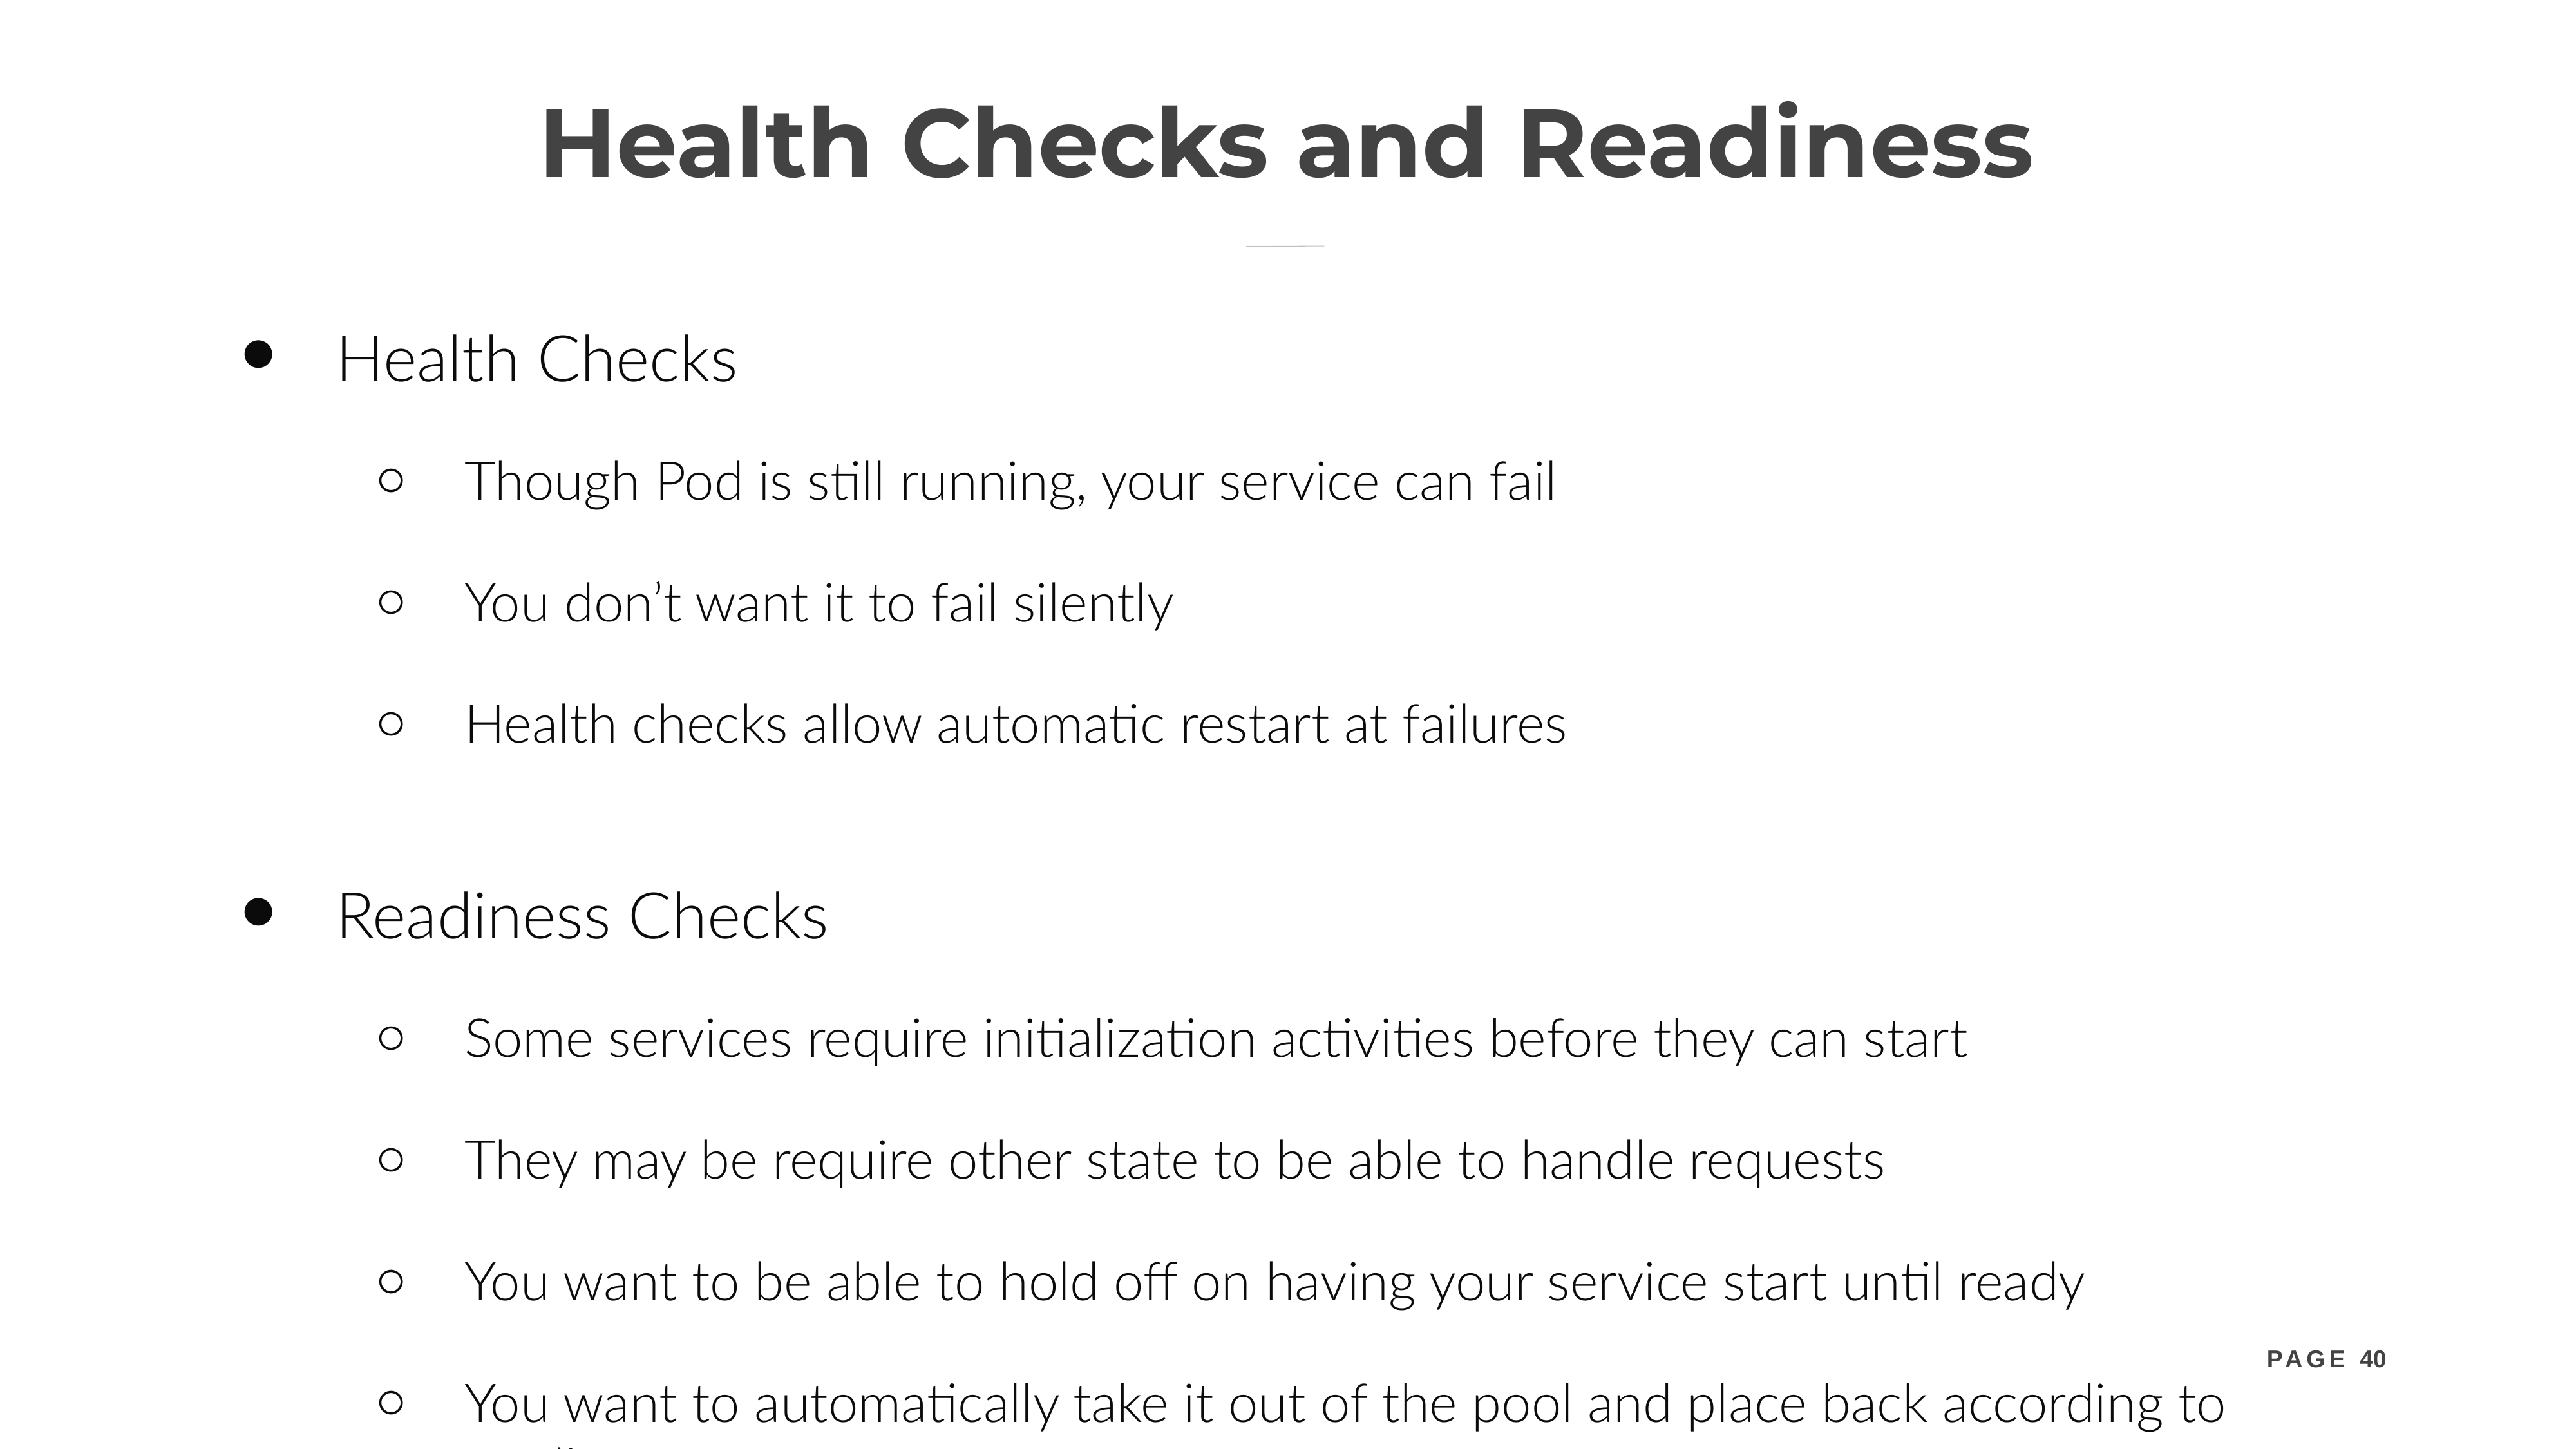

# Health Checks and Readiness
Health Checks
Though Pod is still running, your service can fail
You don’t want it to fail silently
Health checks allow automatic restart at failures

Readiness Checks
Some services require initialization activities before they can start
They may be require other state to be able to handle requests
You want to be able to hold off on having your service start until ready
You want to automatically take it out of the pool and place back according to readiness

Three Ways
HTTP GET path return code
TCP check
Run command to check health